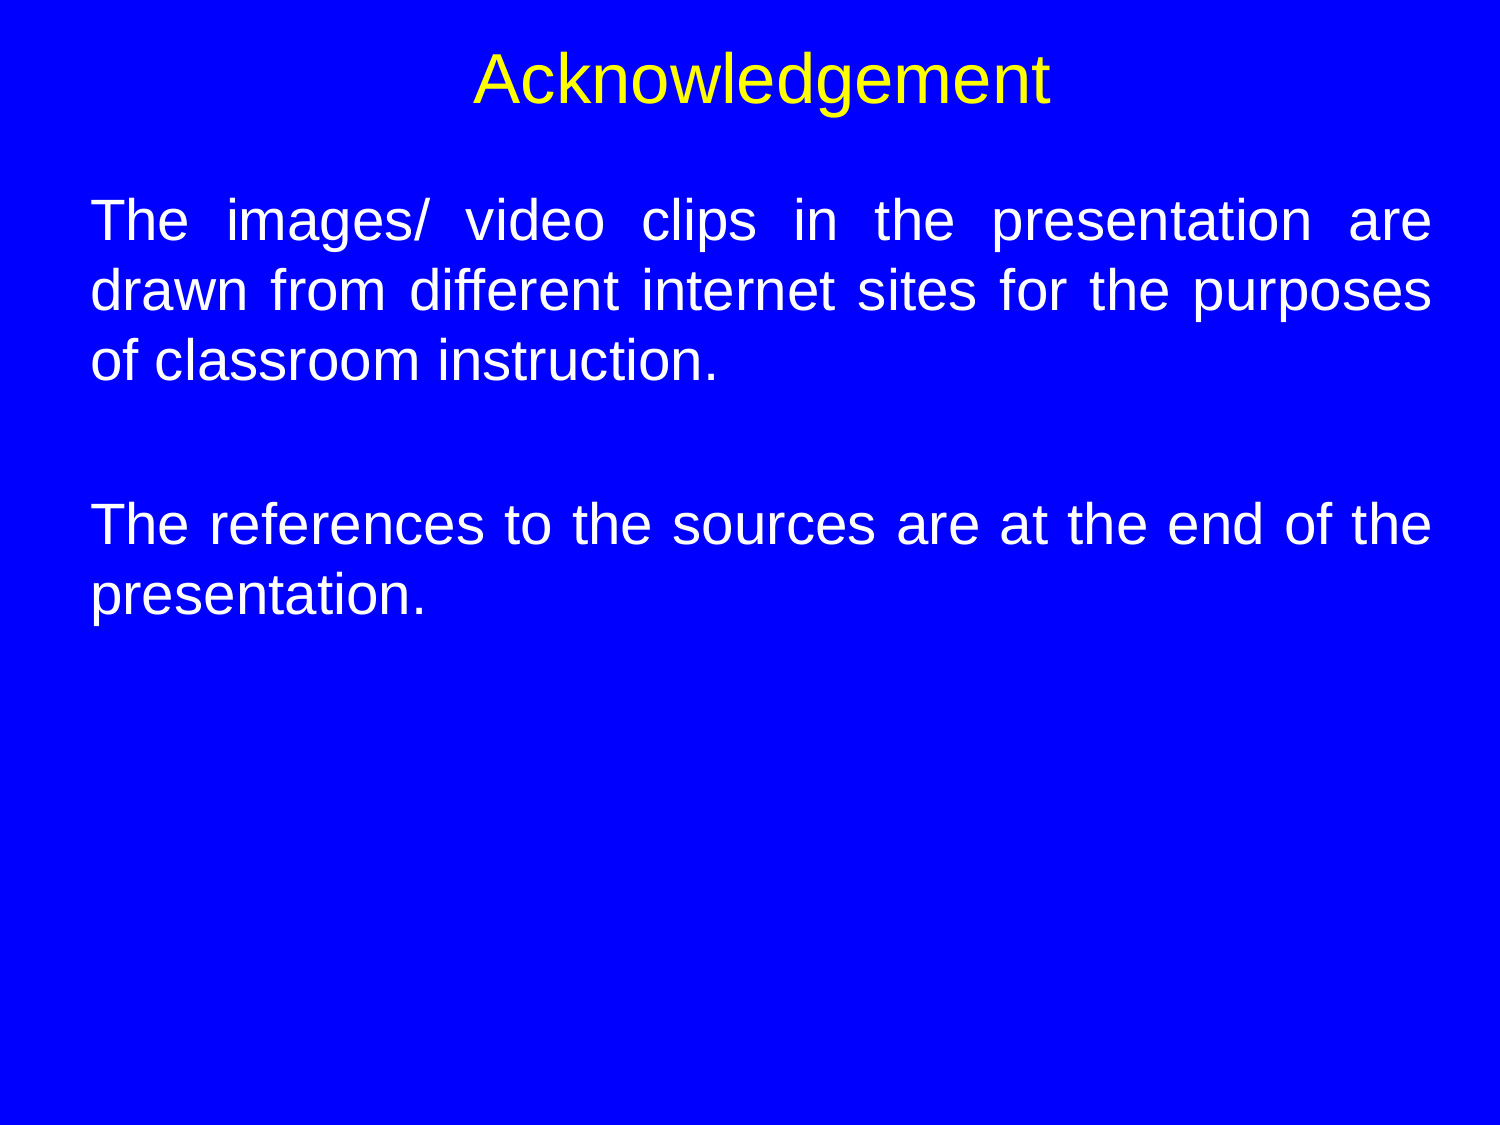

# Acknowledgement
The images/ video clips in the presentation are drawn from different internet sites for the purposes of classroom instruction.

The references to the sources are at the end of the presentation.